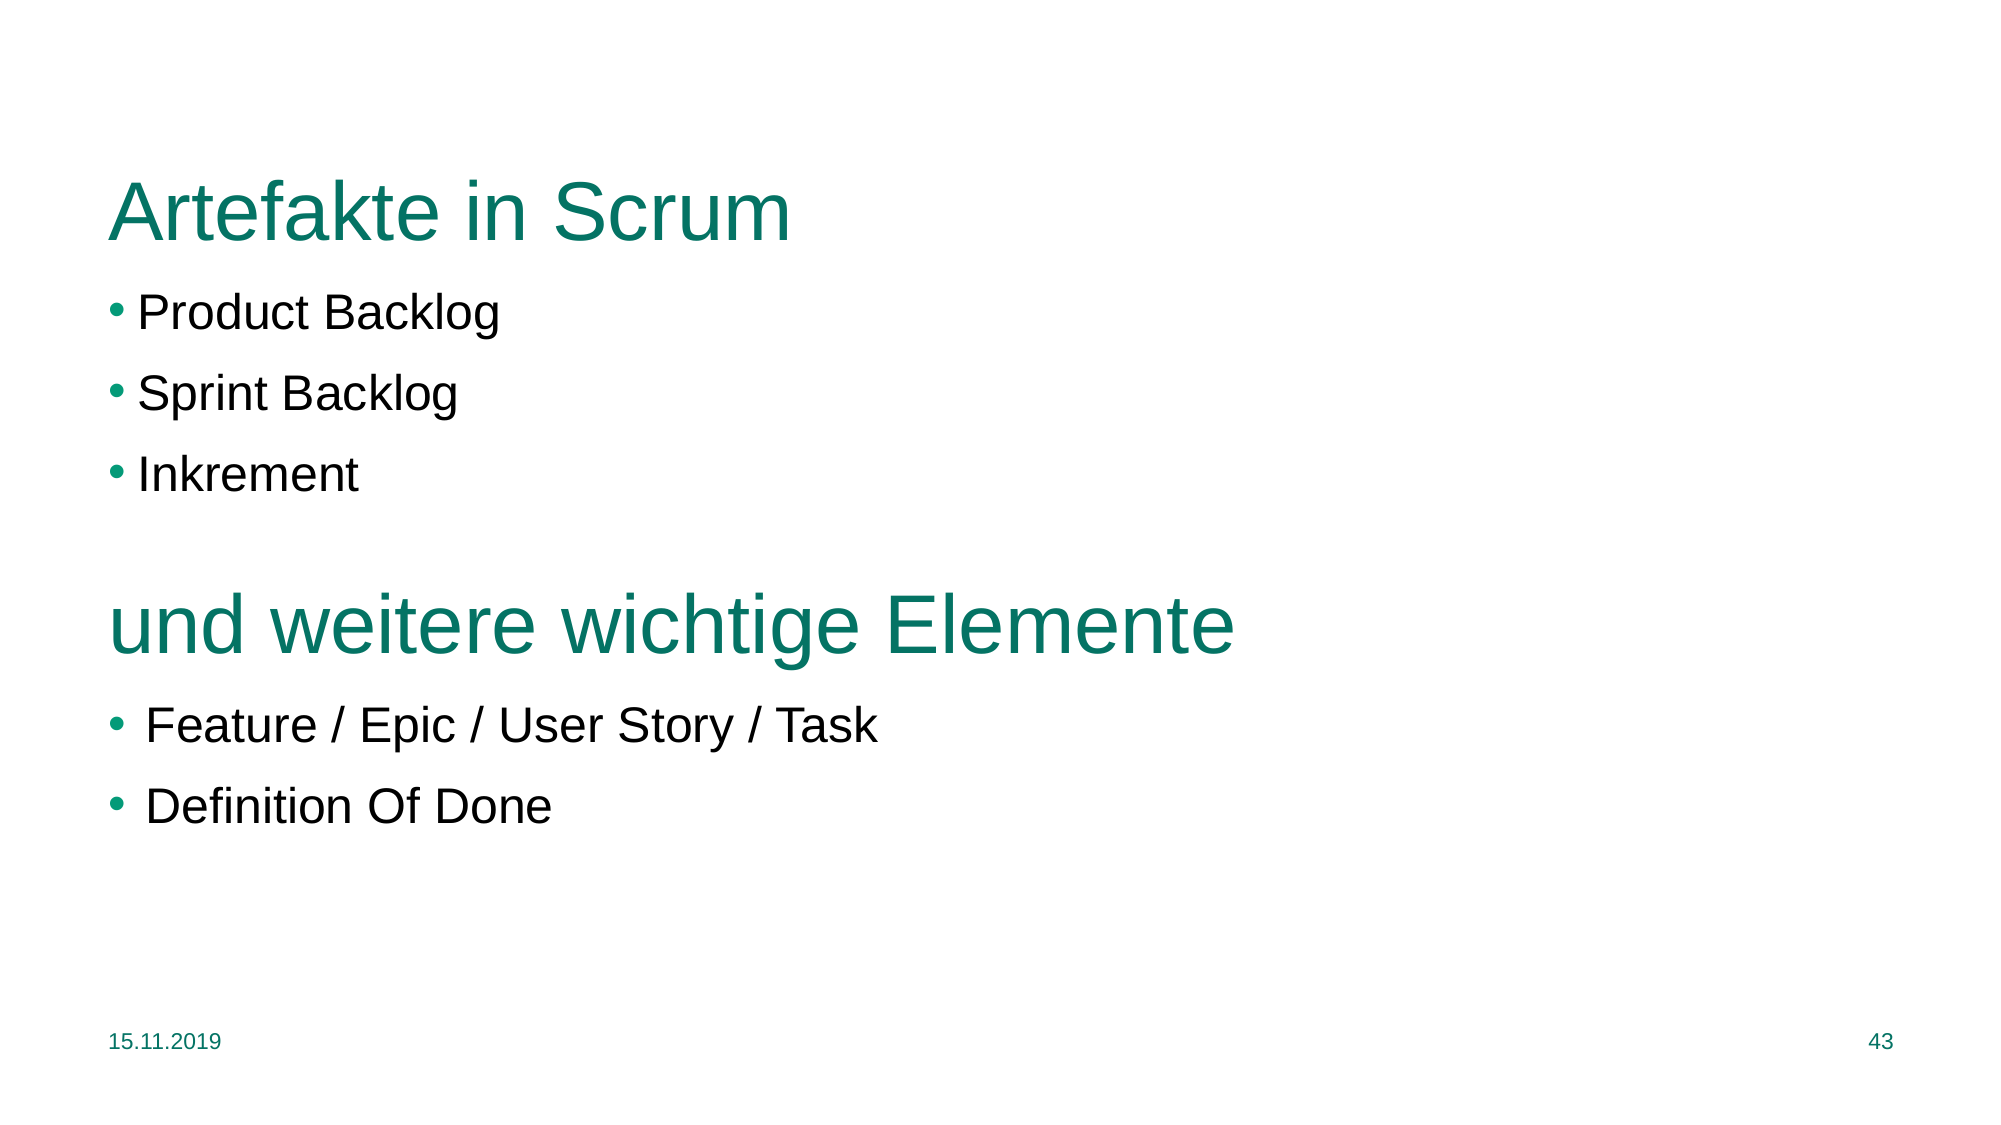

Artefakte in Scrum
Product Backlog
Sprint Backlog
Inkrement

und weitere wichtige Elemente
Feature / Epic / User Story / Task
Definition Of Done
15.11.2019
43